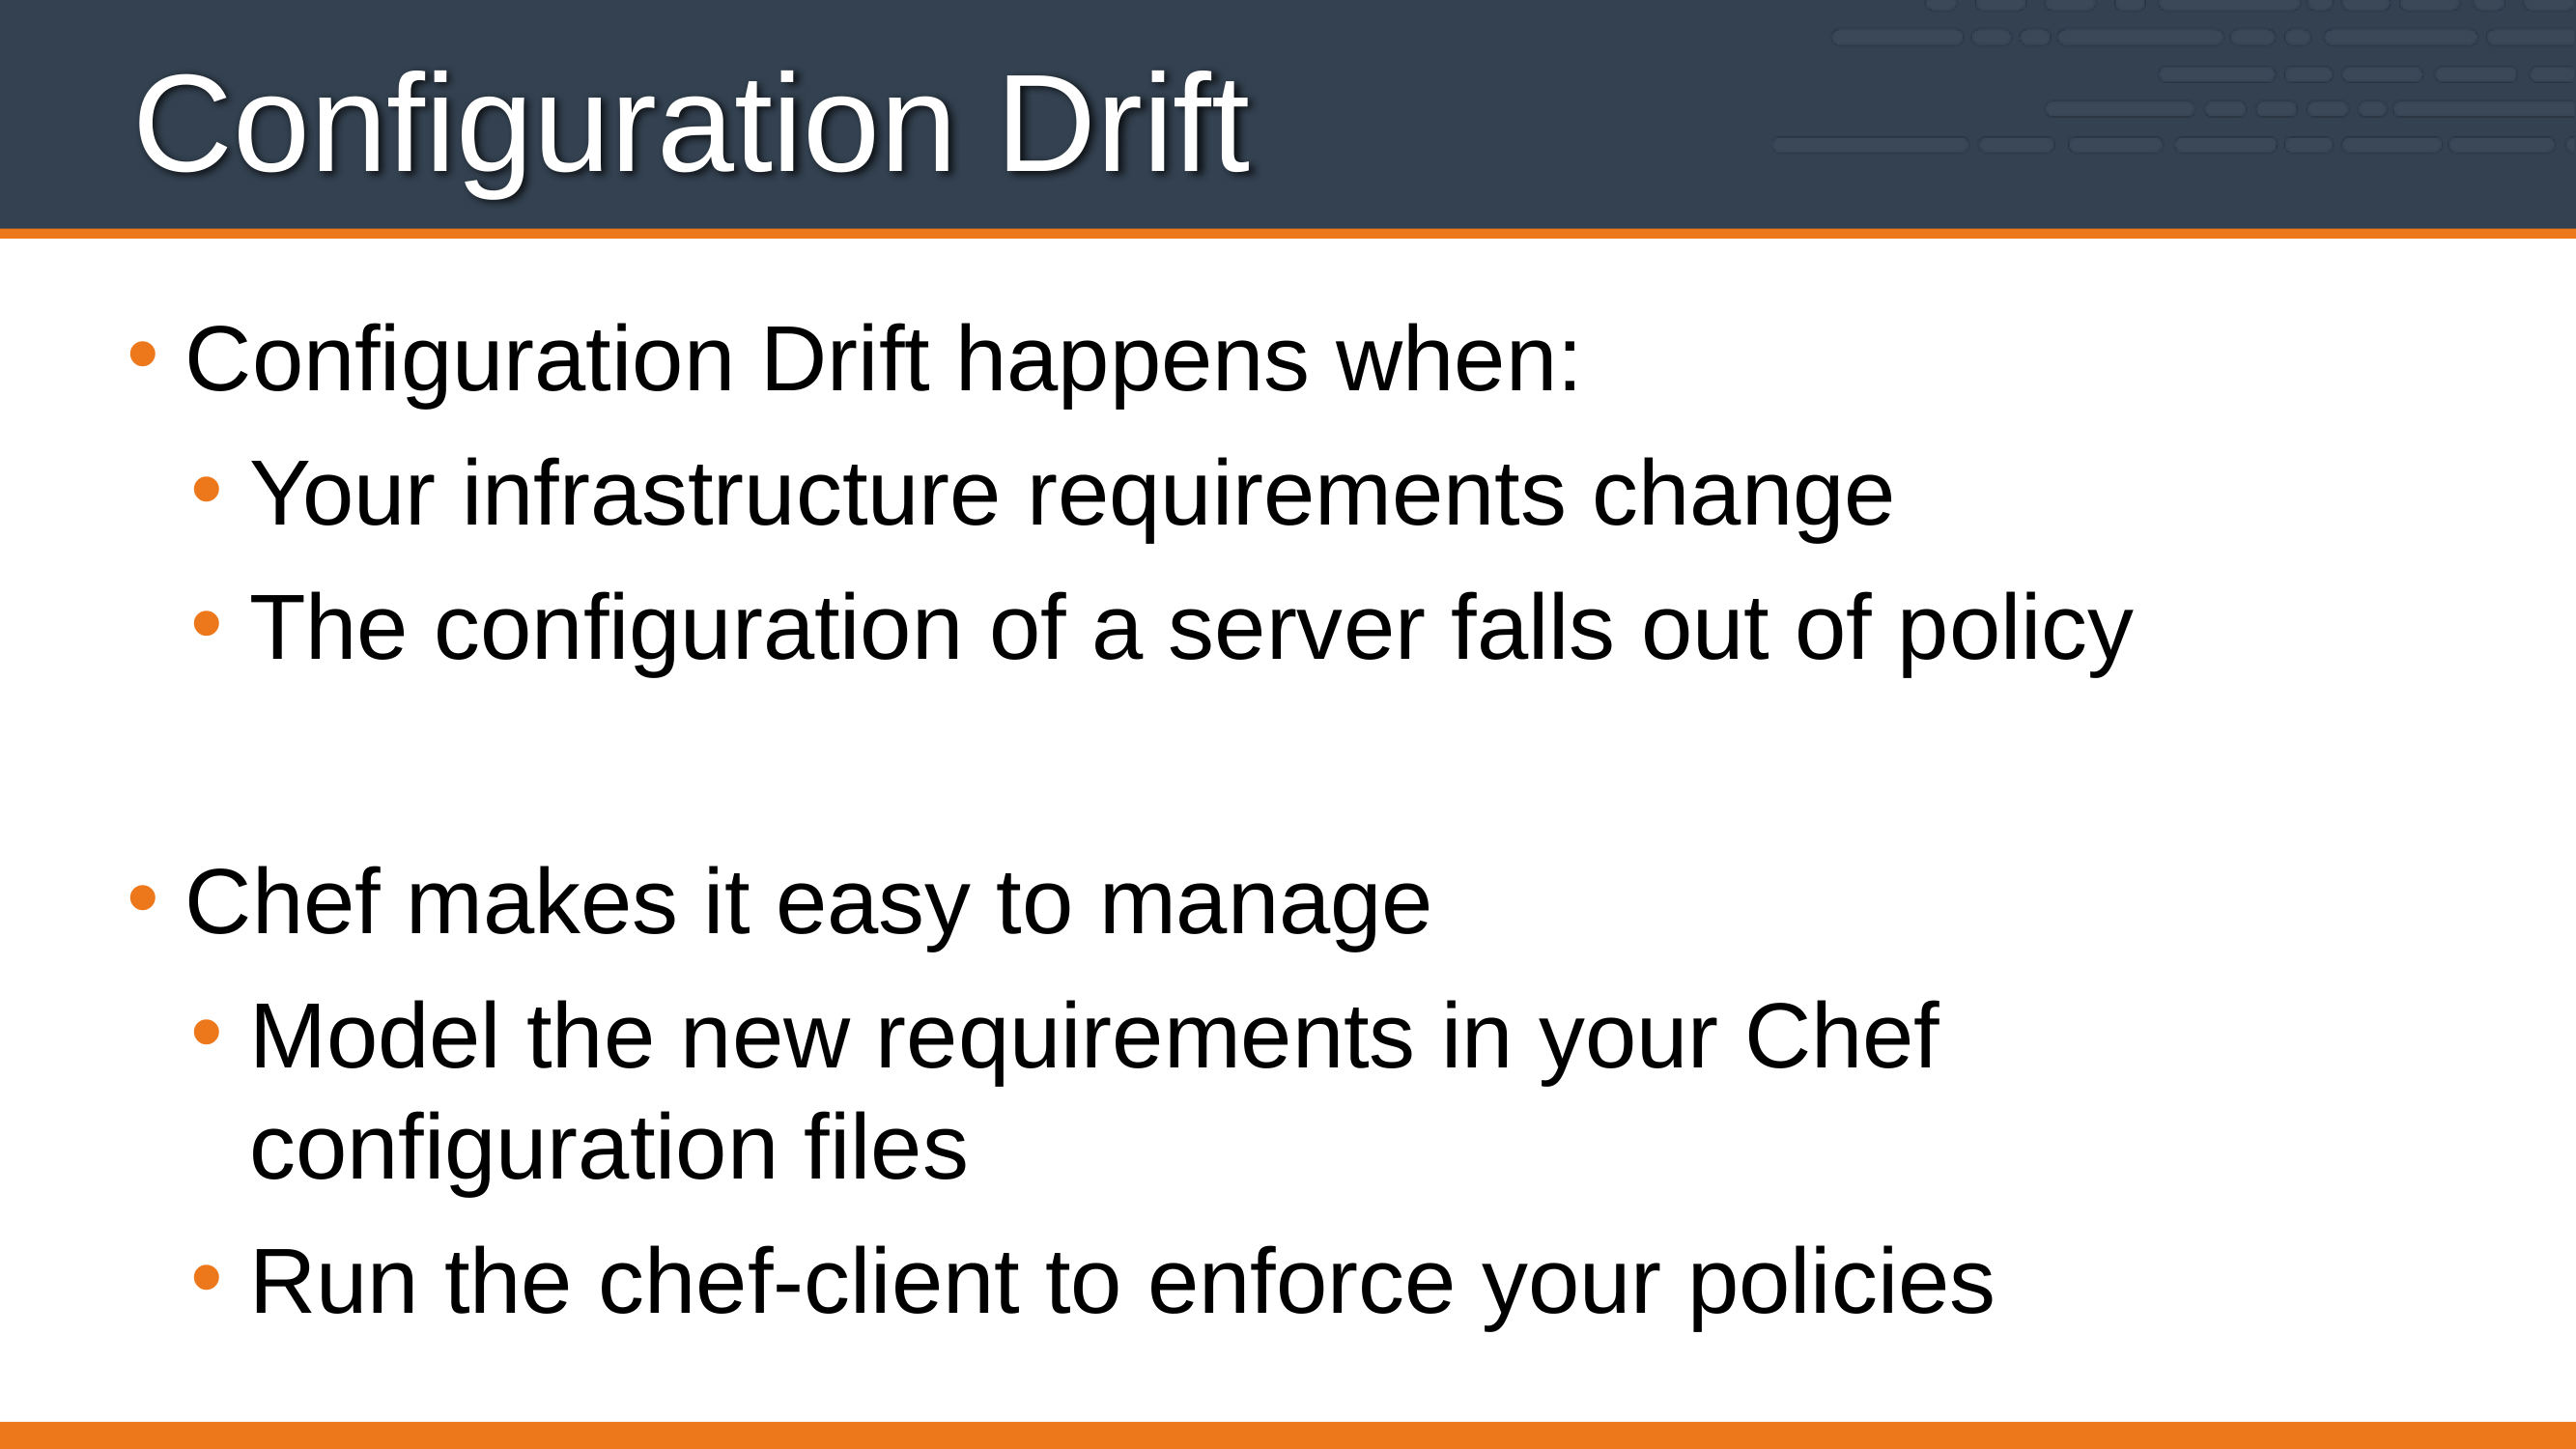

# Configuration Drift
Configuration Drift happens when:
Your infrastructure requirements change
The configuration of a server falls out of policy

Chef makes it easy to manage
Model the new requirements in your Chef configuration files
Run the chef-client to enforce your policies